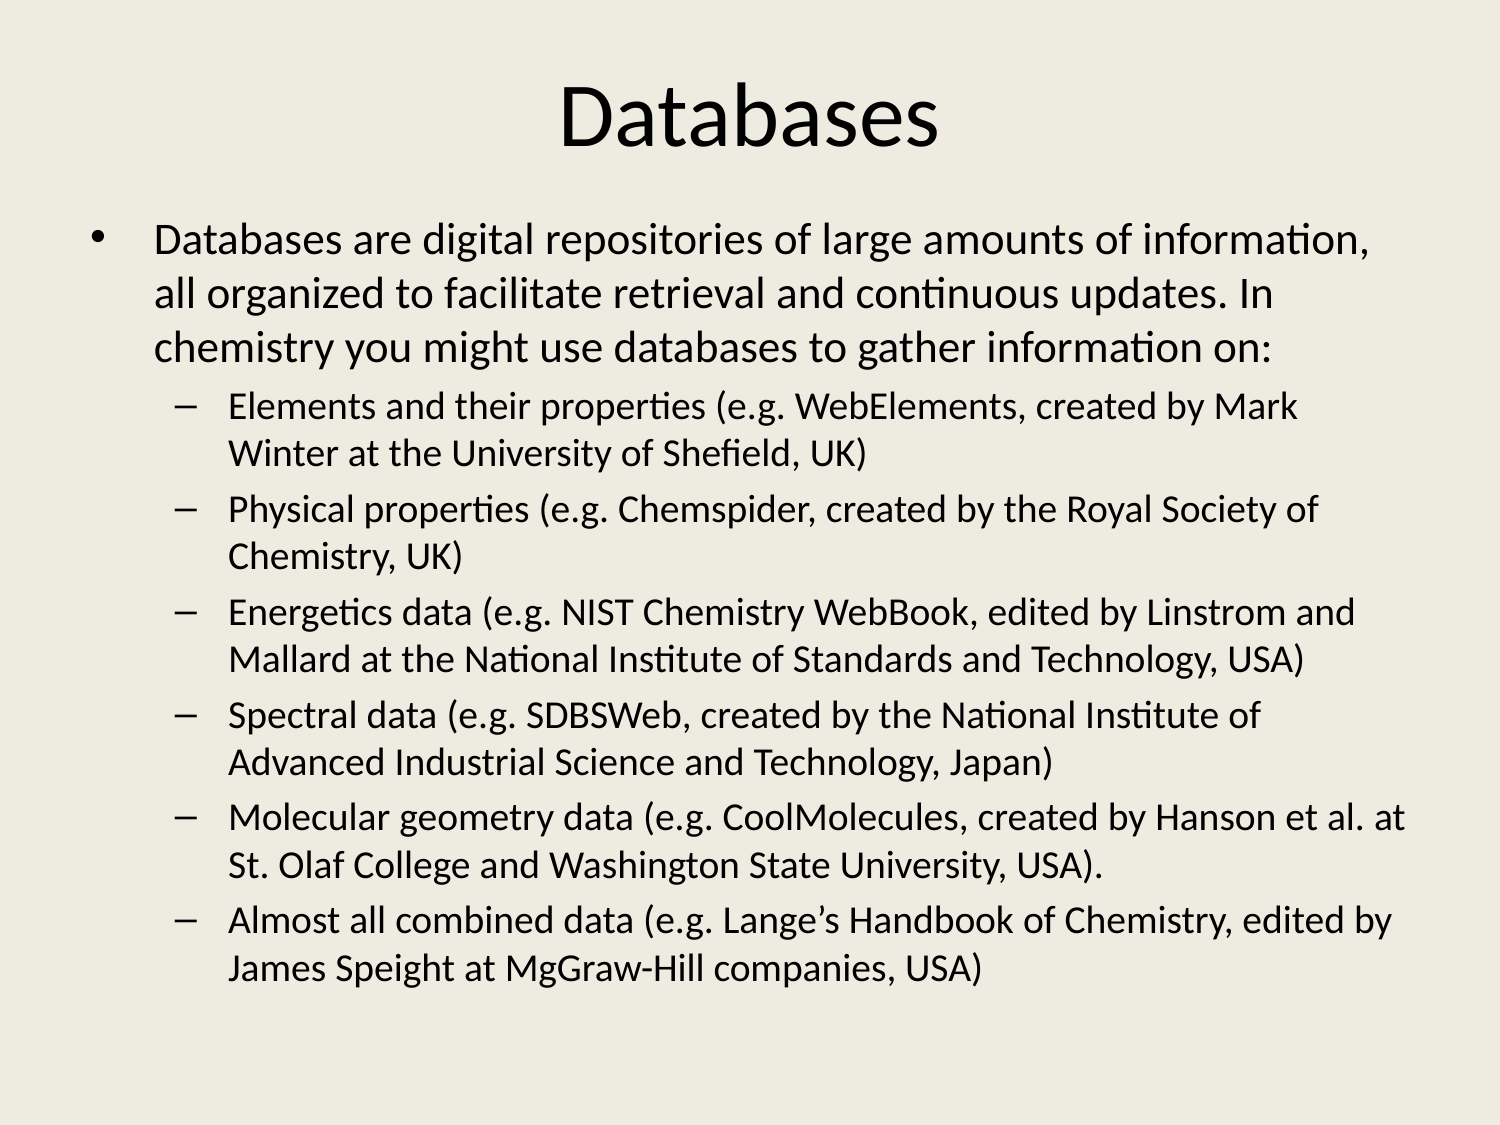

# Databases
Databases are digital repositories of large amounts of information, all organized to facilitate retrieval and continuous updates. In chemistry you might use databases to gather information on:
Elements and their properties (e.g. WebElements, created by Mark Winter at the University of Shefield, UK)
Physical properties (e.g. Chemspider, created by the Royal Society of Chemistry, UK)
Energetics data (e.g. NIST Chemistry WebBook, edited by Linstrom and Mallard at the National Institute of Standards and Technology, USA)
Spectral data (e.g. SDBSWeb, created by the National Institute of Advanced Industrial Science and Technology, Japan)
Molecular geometry data (e.g. CoolMolecules, created by Hanson et al. at St. Olaf College and Washington State University, USA).
Almost all combined data (e.g. Lange’s Handbook of Chemistry, edited by James Speight at MgGraw-Hill companies, USA)